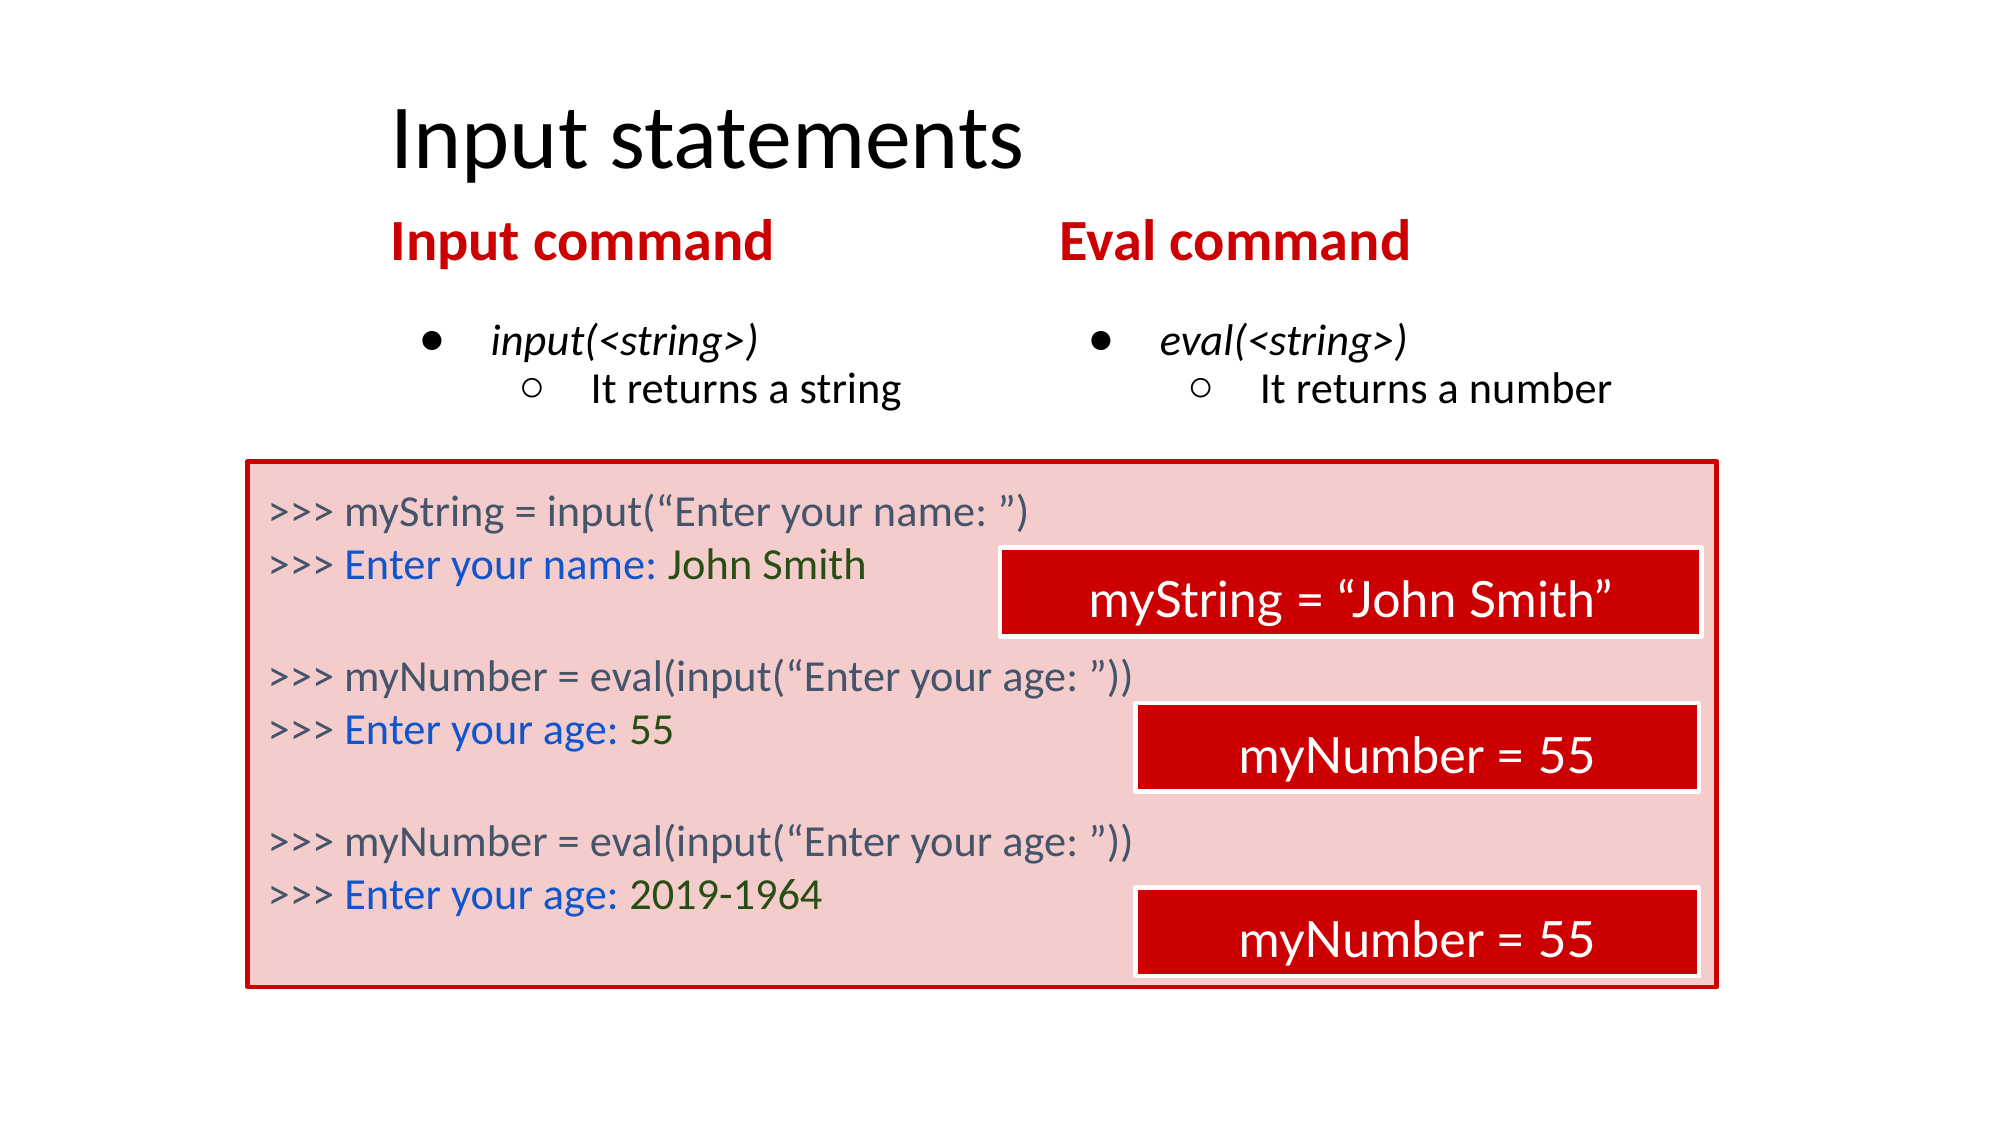

# Input statements
Input command
input(<string>)
It returns a string

Eval command
eval(<string>)
It returns a number

>>> myString = input(“Enter your name: ”)
>>> Enter your name: John Smith
>>> myNumber = eval(input(“Enter your age: ”))
>>> Enter your age: 55
>>> myNumber = eval(input(“Enter your age: ”))
>>> Enter your age: 2019-1964

myString = “John Smith”
myNumber = 55
myNumber = 55